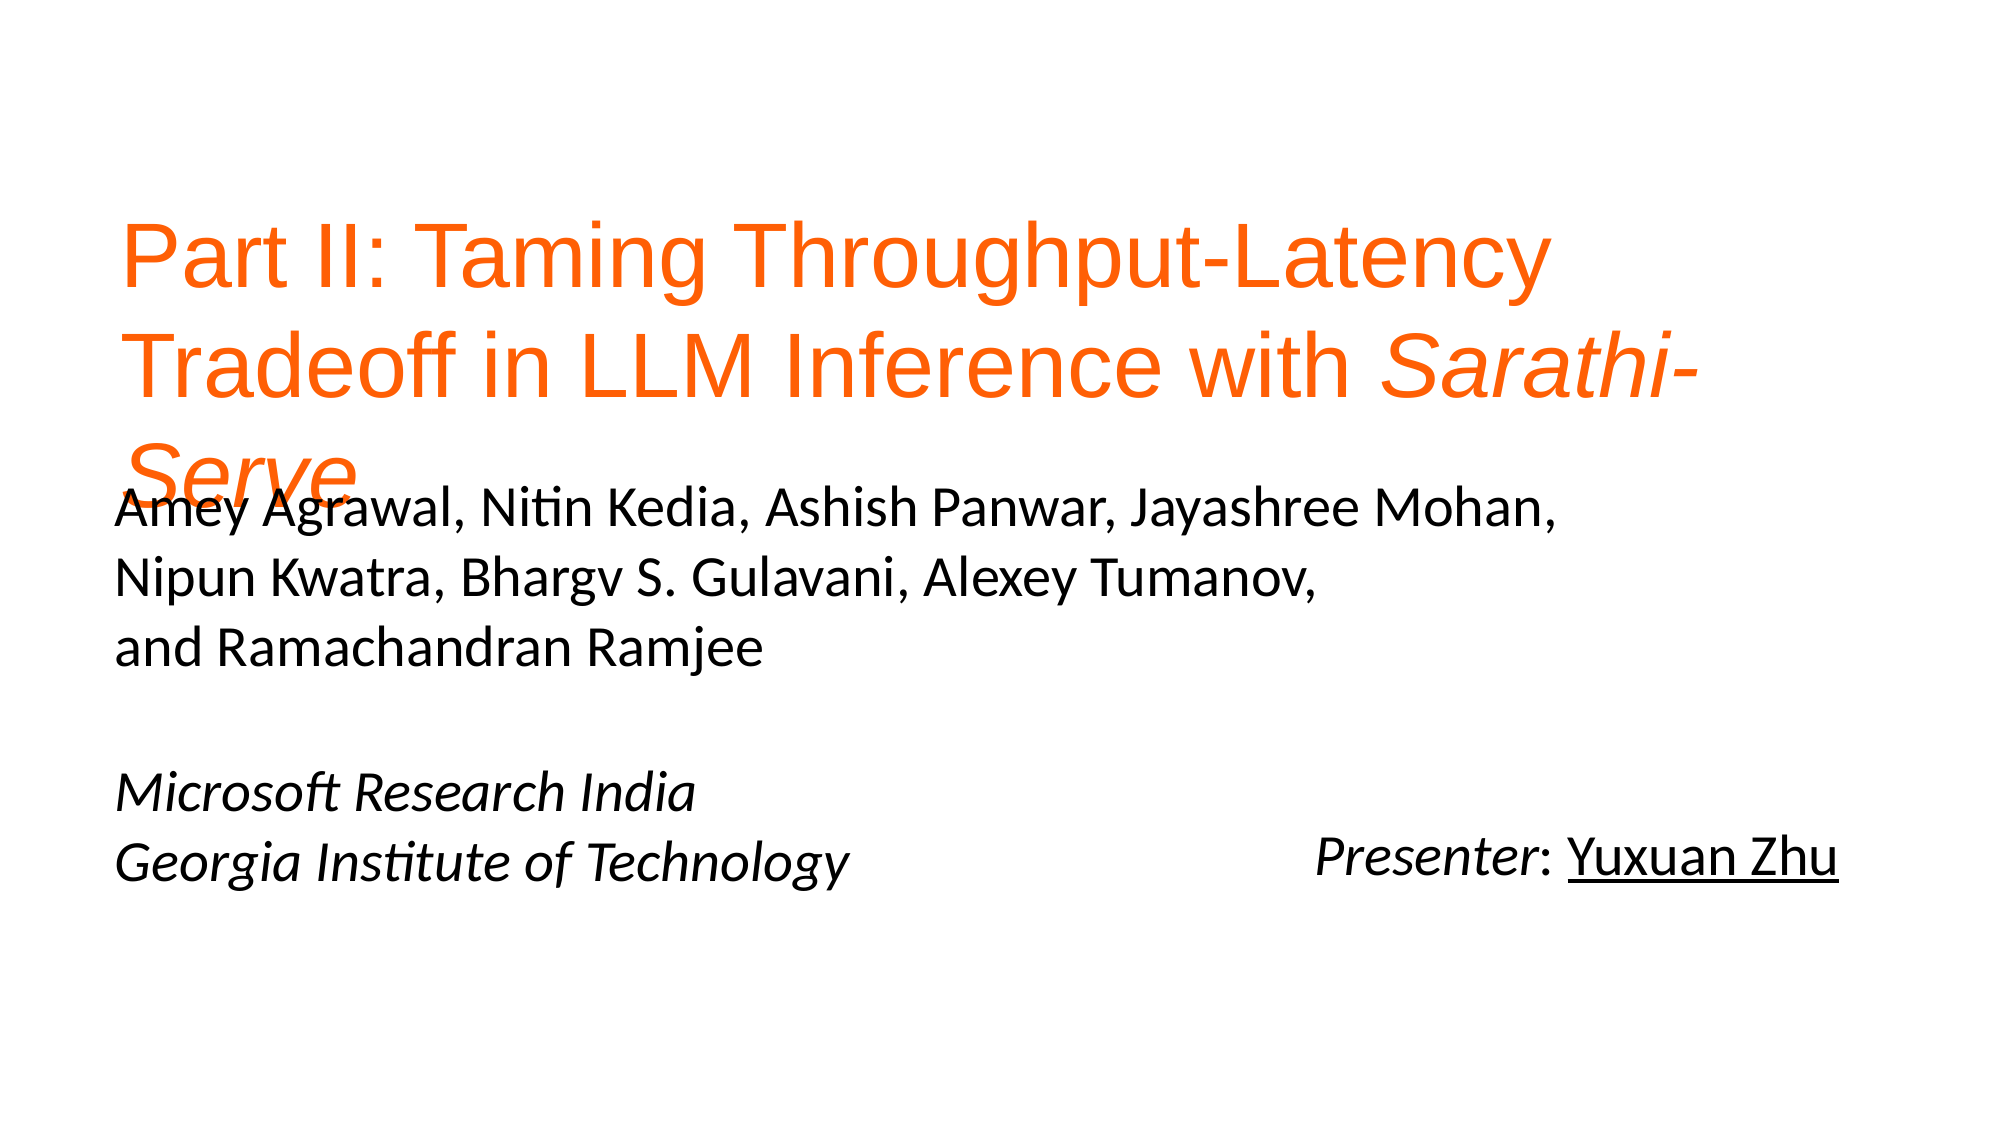

# Part II: Taming Throughput-Latency Tradeoff in LLM Inference with Sarathi-Serve
Amey Agrawal, Nitin Kedia, Ashish Panwar, Jayashree Mohan,
Nipun Kwatra, Bhargv S. Gulavani, Alexey Tumanov,
and Ramachandran Ramjee
Microsoft Research India
Georgia Institute of Technology
Presenter: Yuxuan Zhu